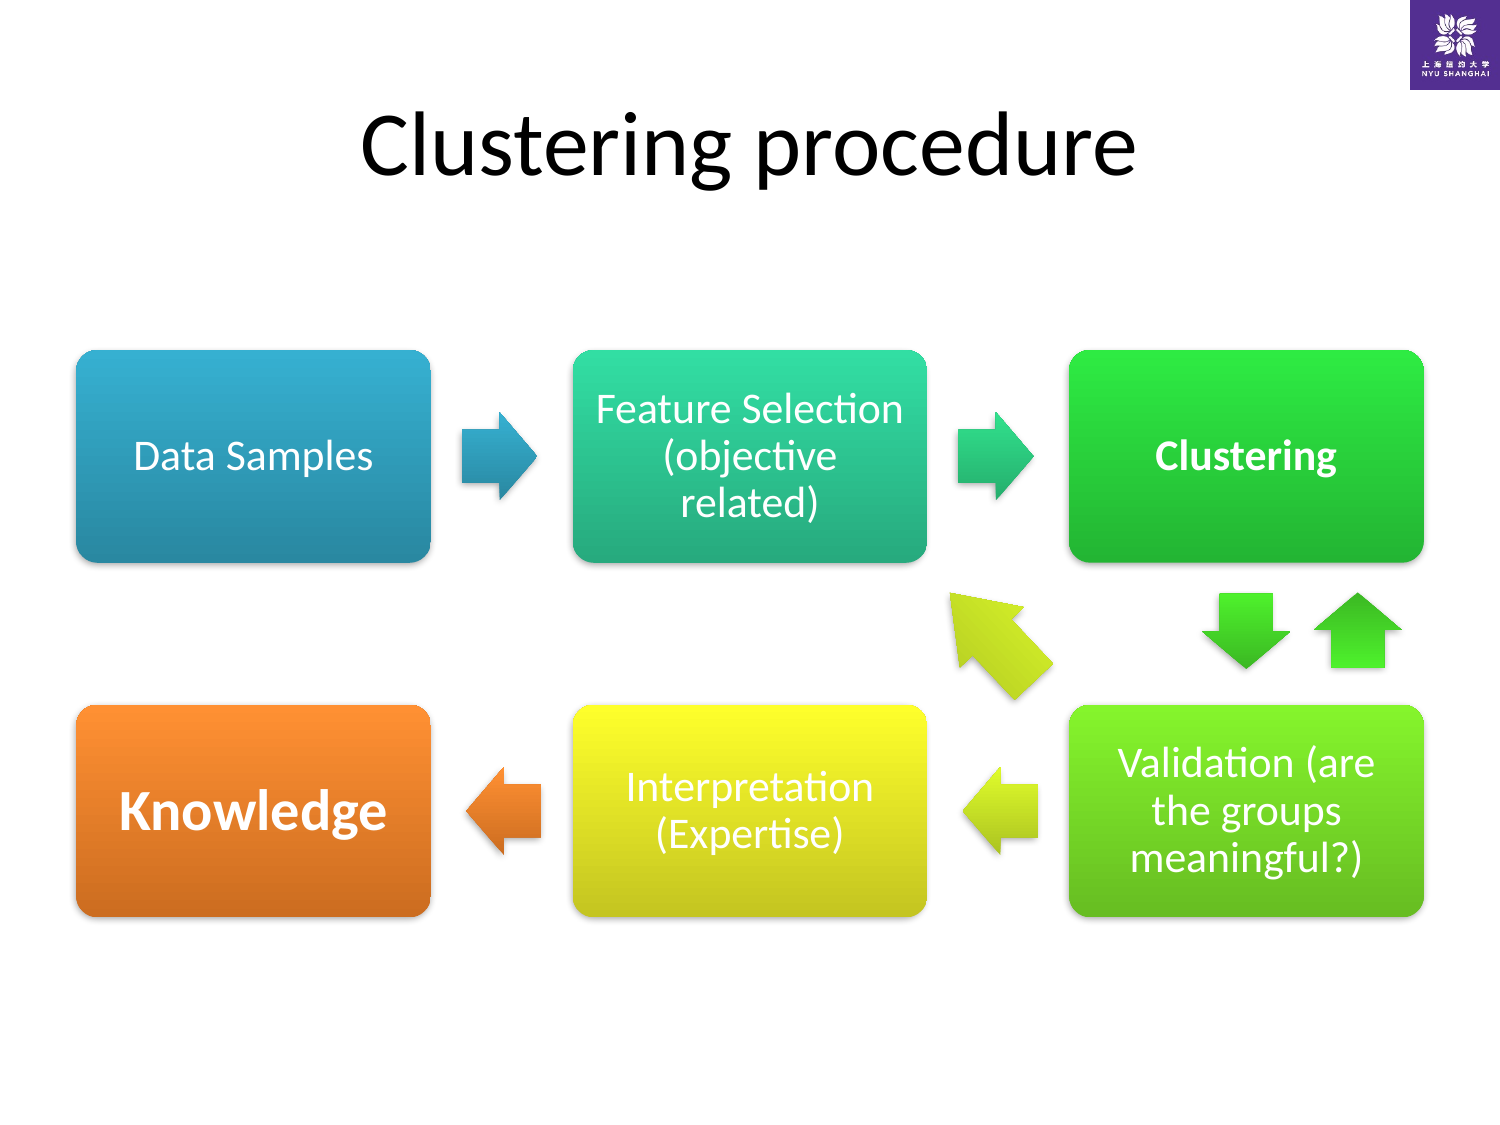

# Clustering procedure
Clustering

Data Samples
Feature Selection (objective related)

Validation (are the groups meaningful?)
Knowledge

Interpretation (Expertise)